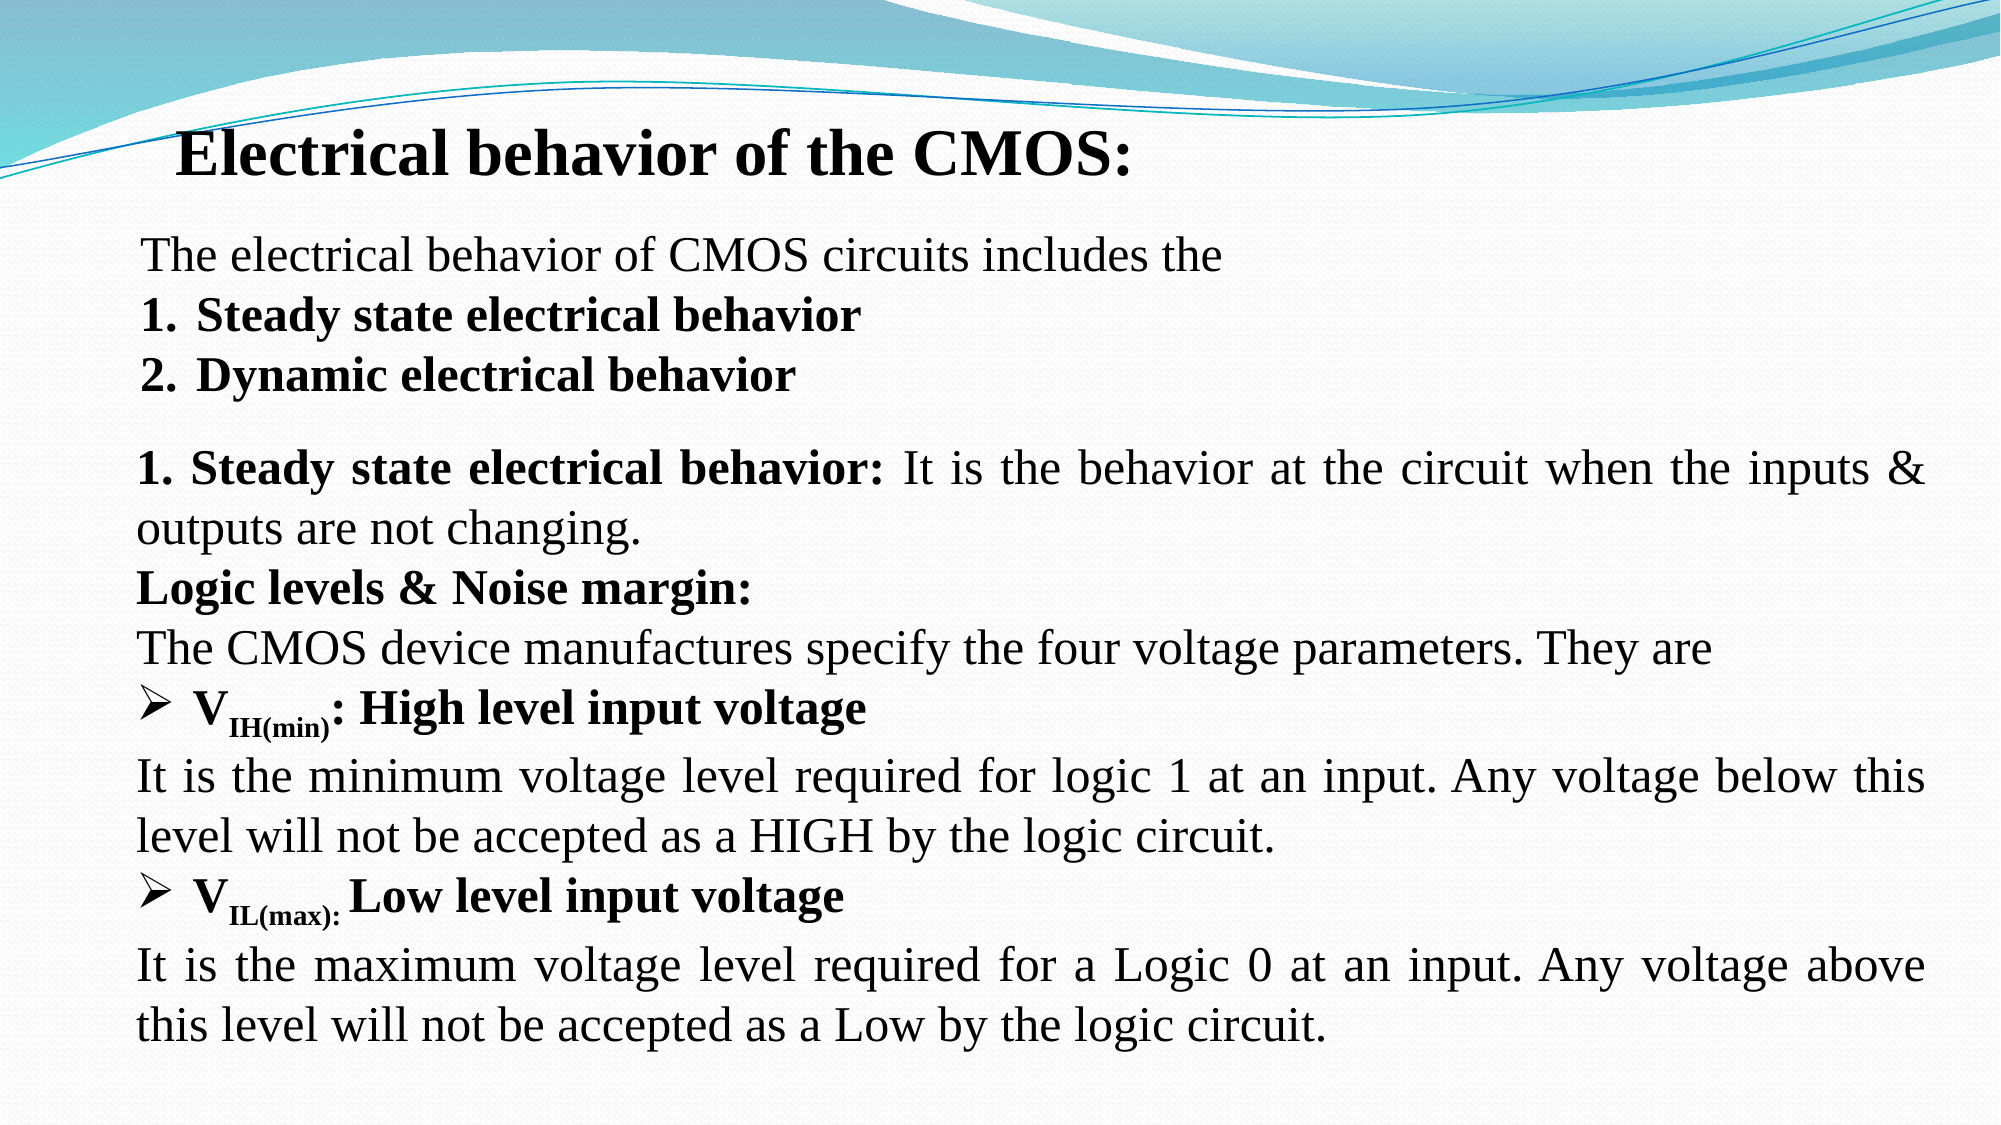

Electrical behavior of the CMOS:
The electrical behavior of CMOS circuits includes the
Steady state electrical behavior
Dynamic electrical behavior
1. Steady state electrical behavior: It is the behavior at the circuit when the inputs & outputs are not changing.
Logic levels & Noise margin:
The CMOS device manufactures specify the four voltage parameters. They are
VIH(min): High level input voltage
It is the minimum voltage level required for logic 1 at an input. Any voltage below this level will not be accepted as a HIGH by the logic circuit.
VIL(max): Low level input voltage
It is the maximum voltage level required for a Logic 0 at an input. Any voltage above this level will not be accepted as a Low by the logic circuit.